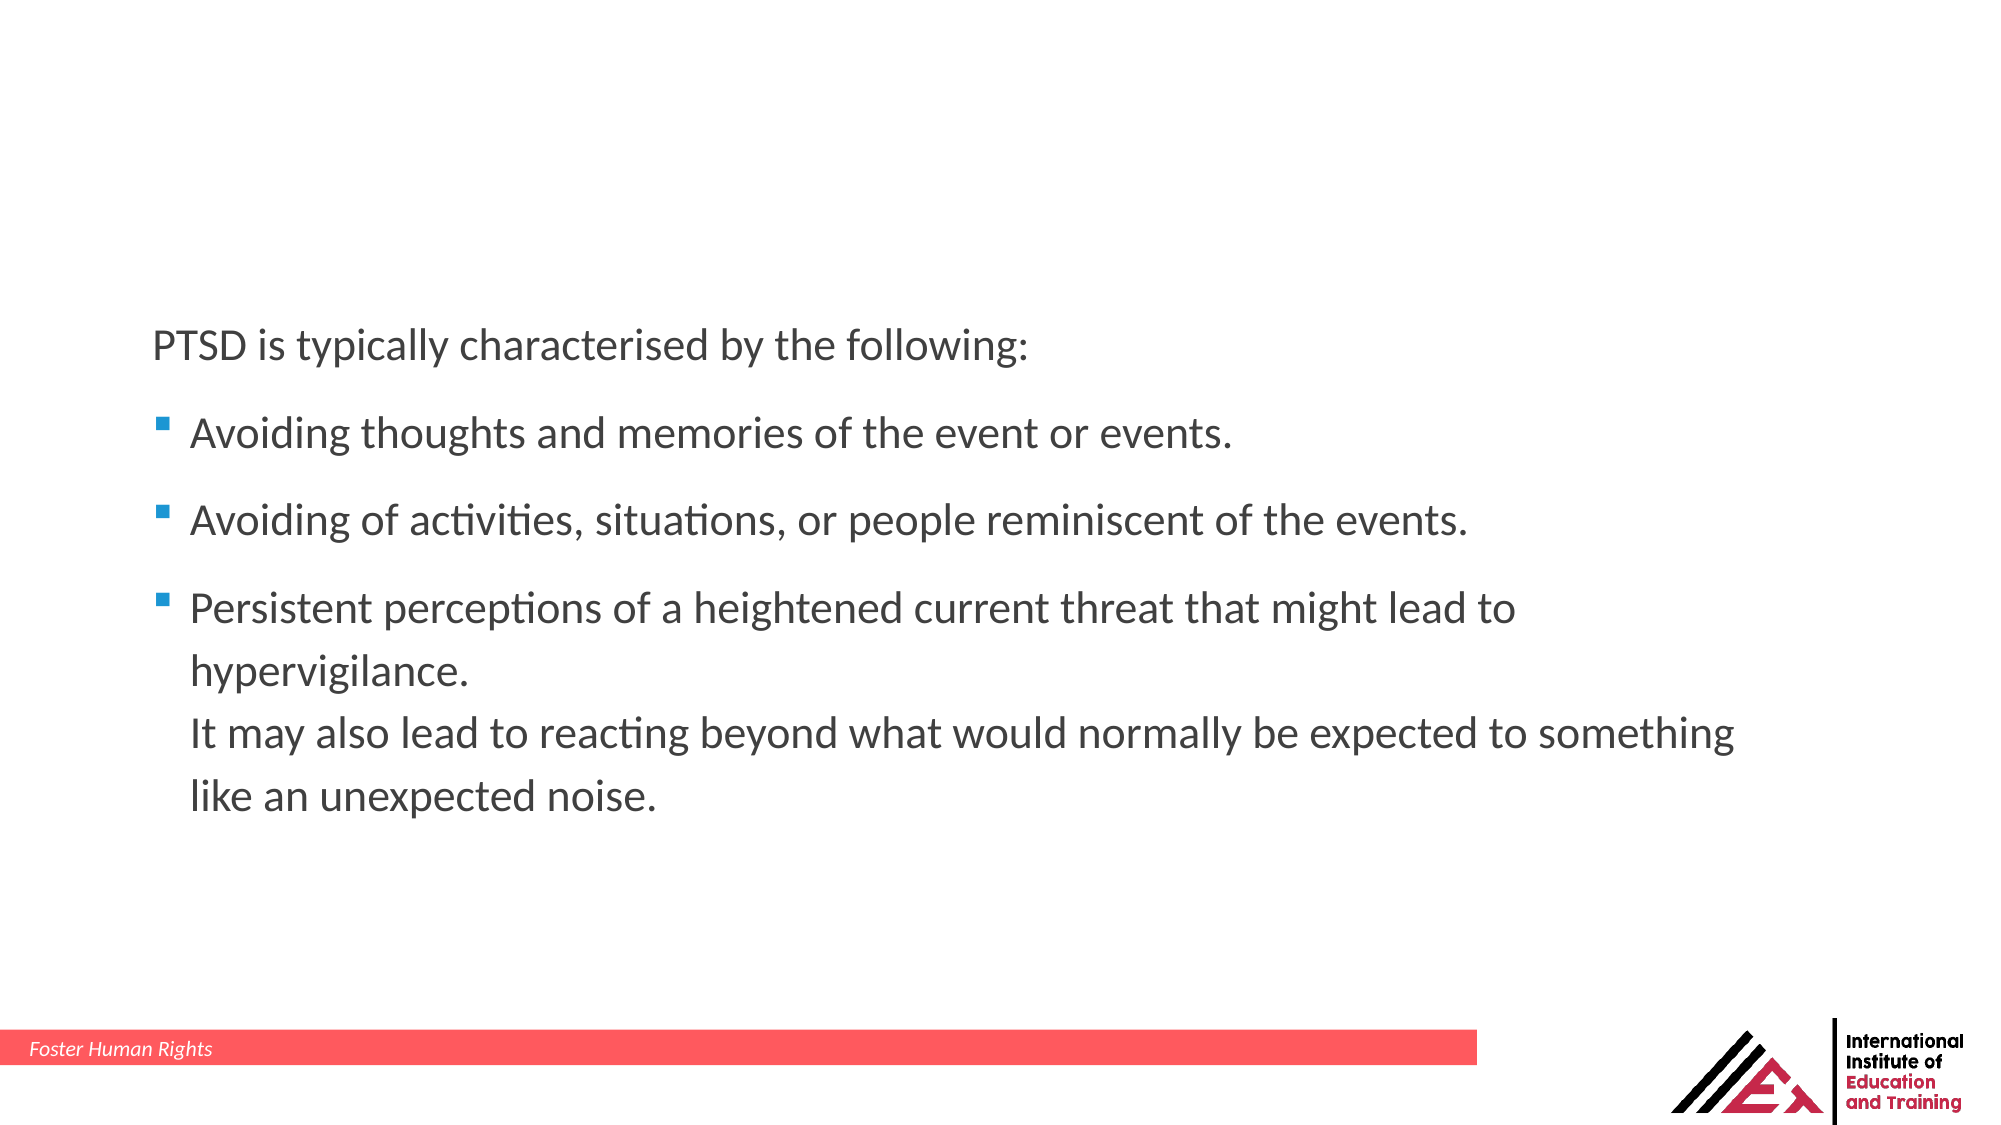

PTSD is typically characterised by the following:
Avoiding thoughts and memories of the event or events.
Avoiding of activities, situations, or people reminiscent of the events.
Persistent perceptions of a heightened current threat that might lead to hypervigilance.
It may also lead to reacting beyond what would normally be expected to something like an unexpected noise.
Foster Human Rights